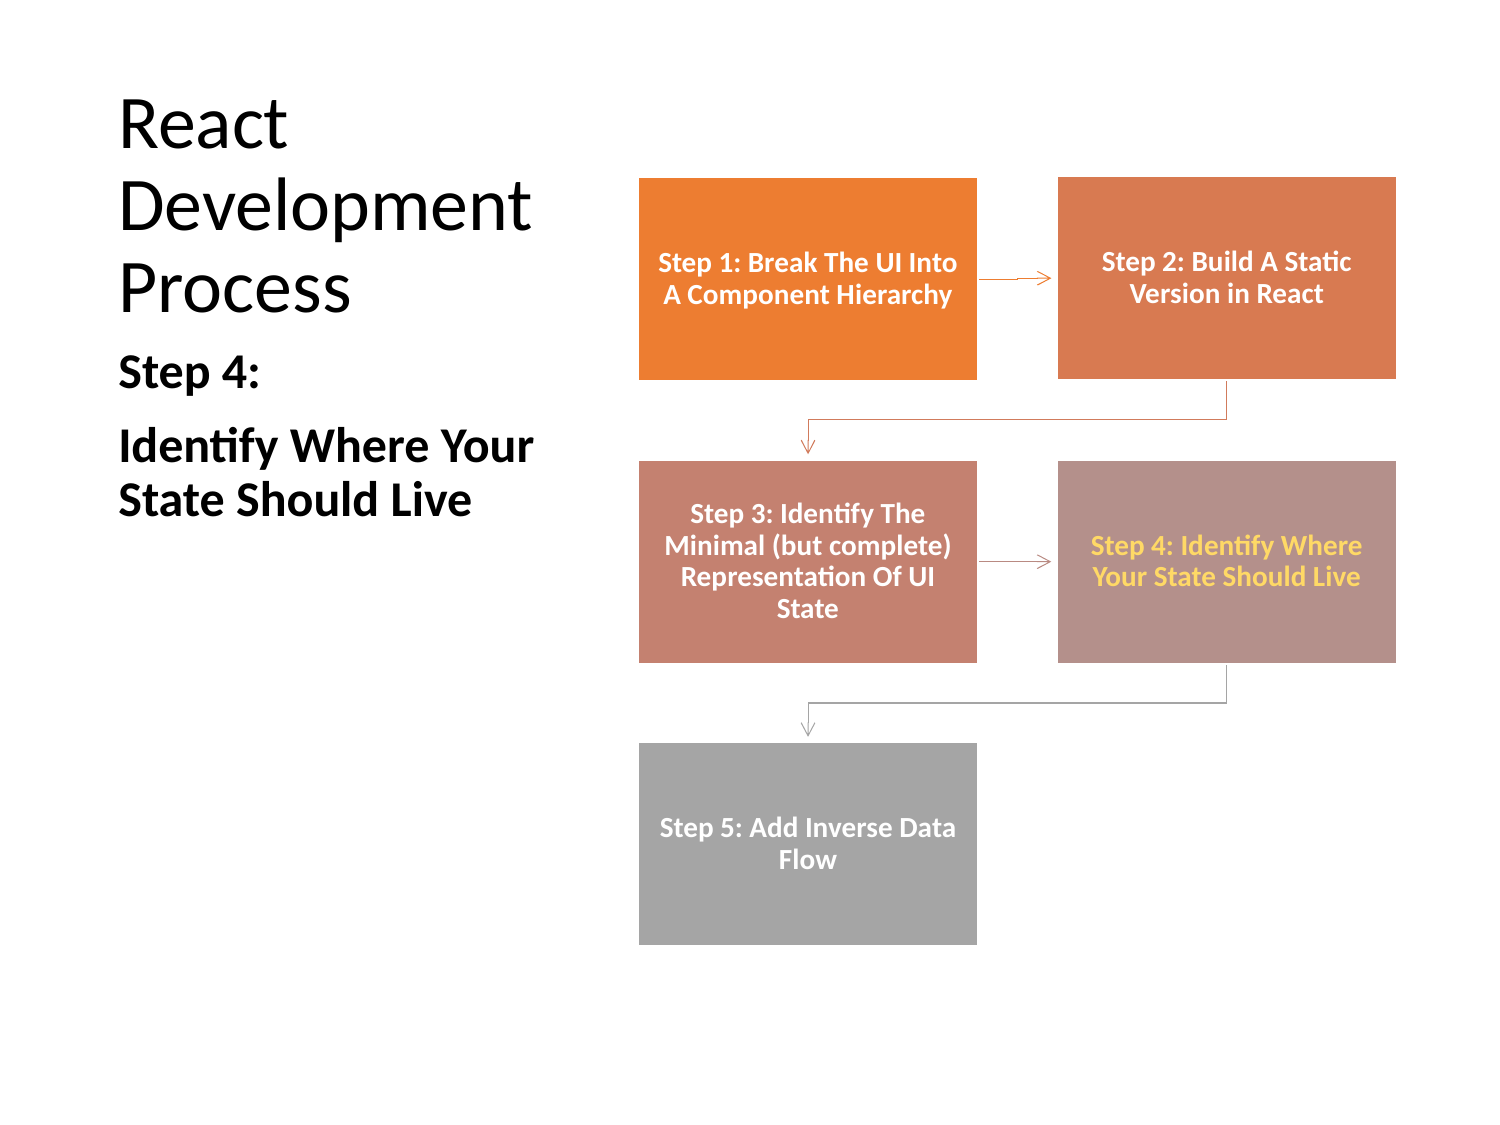

# React Development Process

Step 1: Break The UI Into A Component Hierarchy

Step 2: Build A Static Version in React

Step 3: Identify The Minimal (but complete) Representation Of UI State

Step 4: Identify Where Your State Should Live
Step 5: Add Inverse Data Flow
Step 4:
Identify Where Your State Should Live